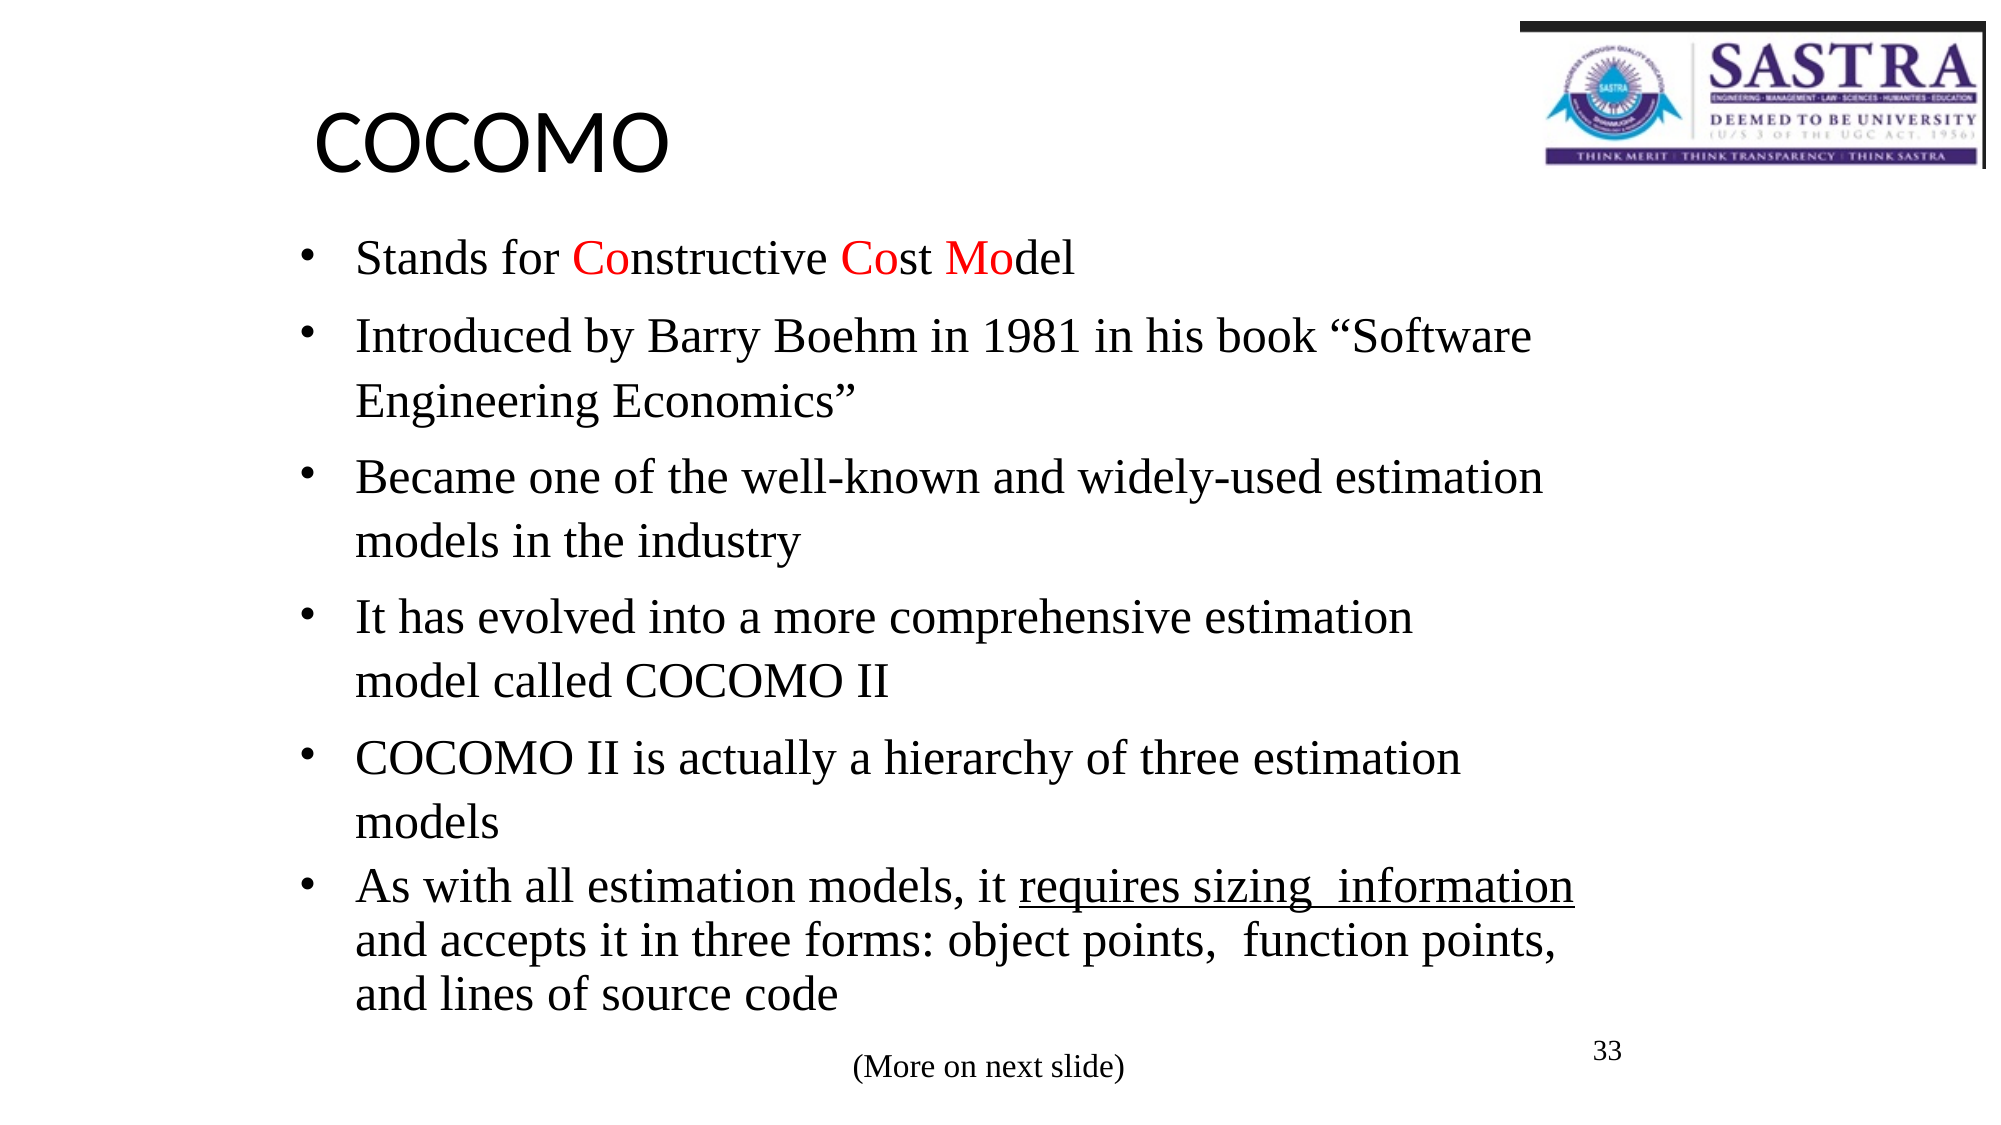

# COCOMO
Stands for Constructive Cost Model
Introduced by Barry Boehm in 1981 in his book “Software  Engineering Economics”
Became one of the well-known and widely-used estimation  models in the industry
It has evolved into a more comprehensive estimation  model called COCOMO II
COCOMO II is actually a hierarchy of three estimation  models
As with all estimation models, it requires sizing  information and accepts it in three forms: object points,  function points, and lines of source code
33
(More on next slide)